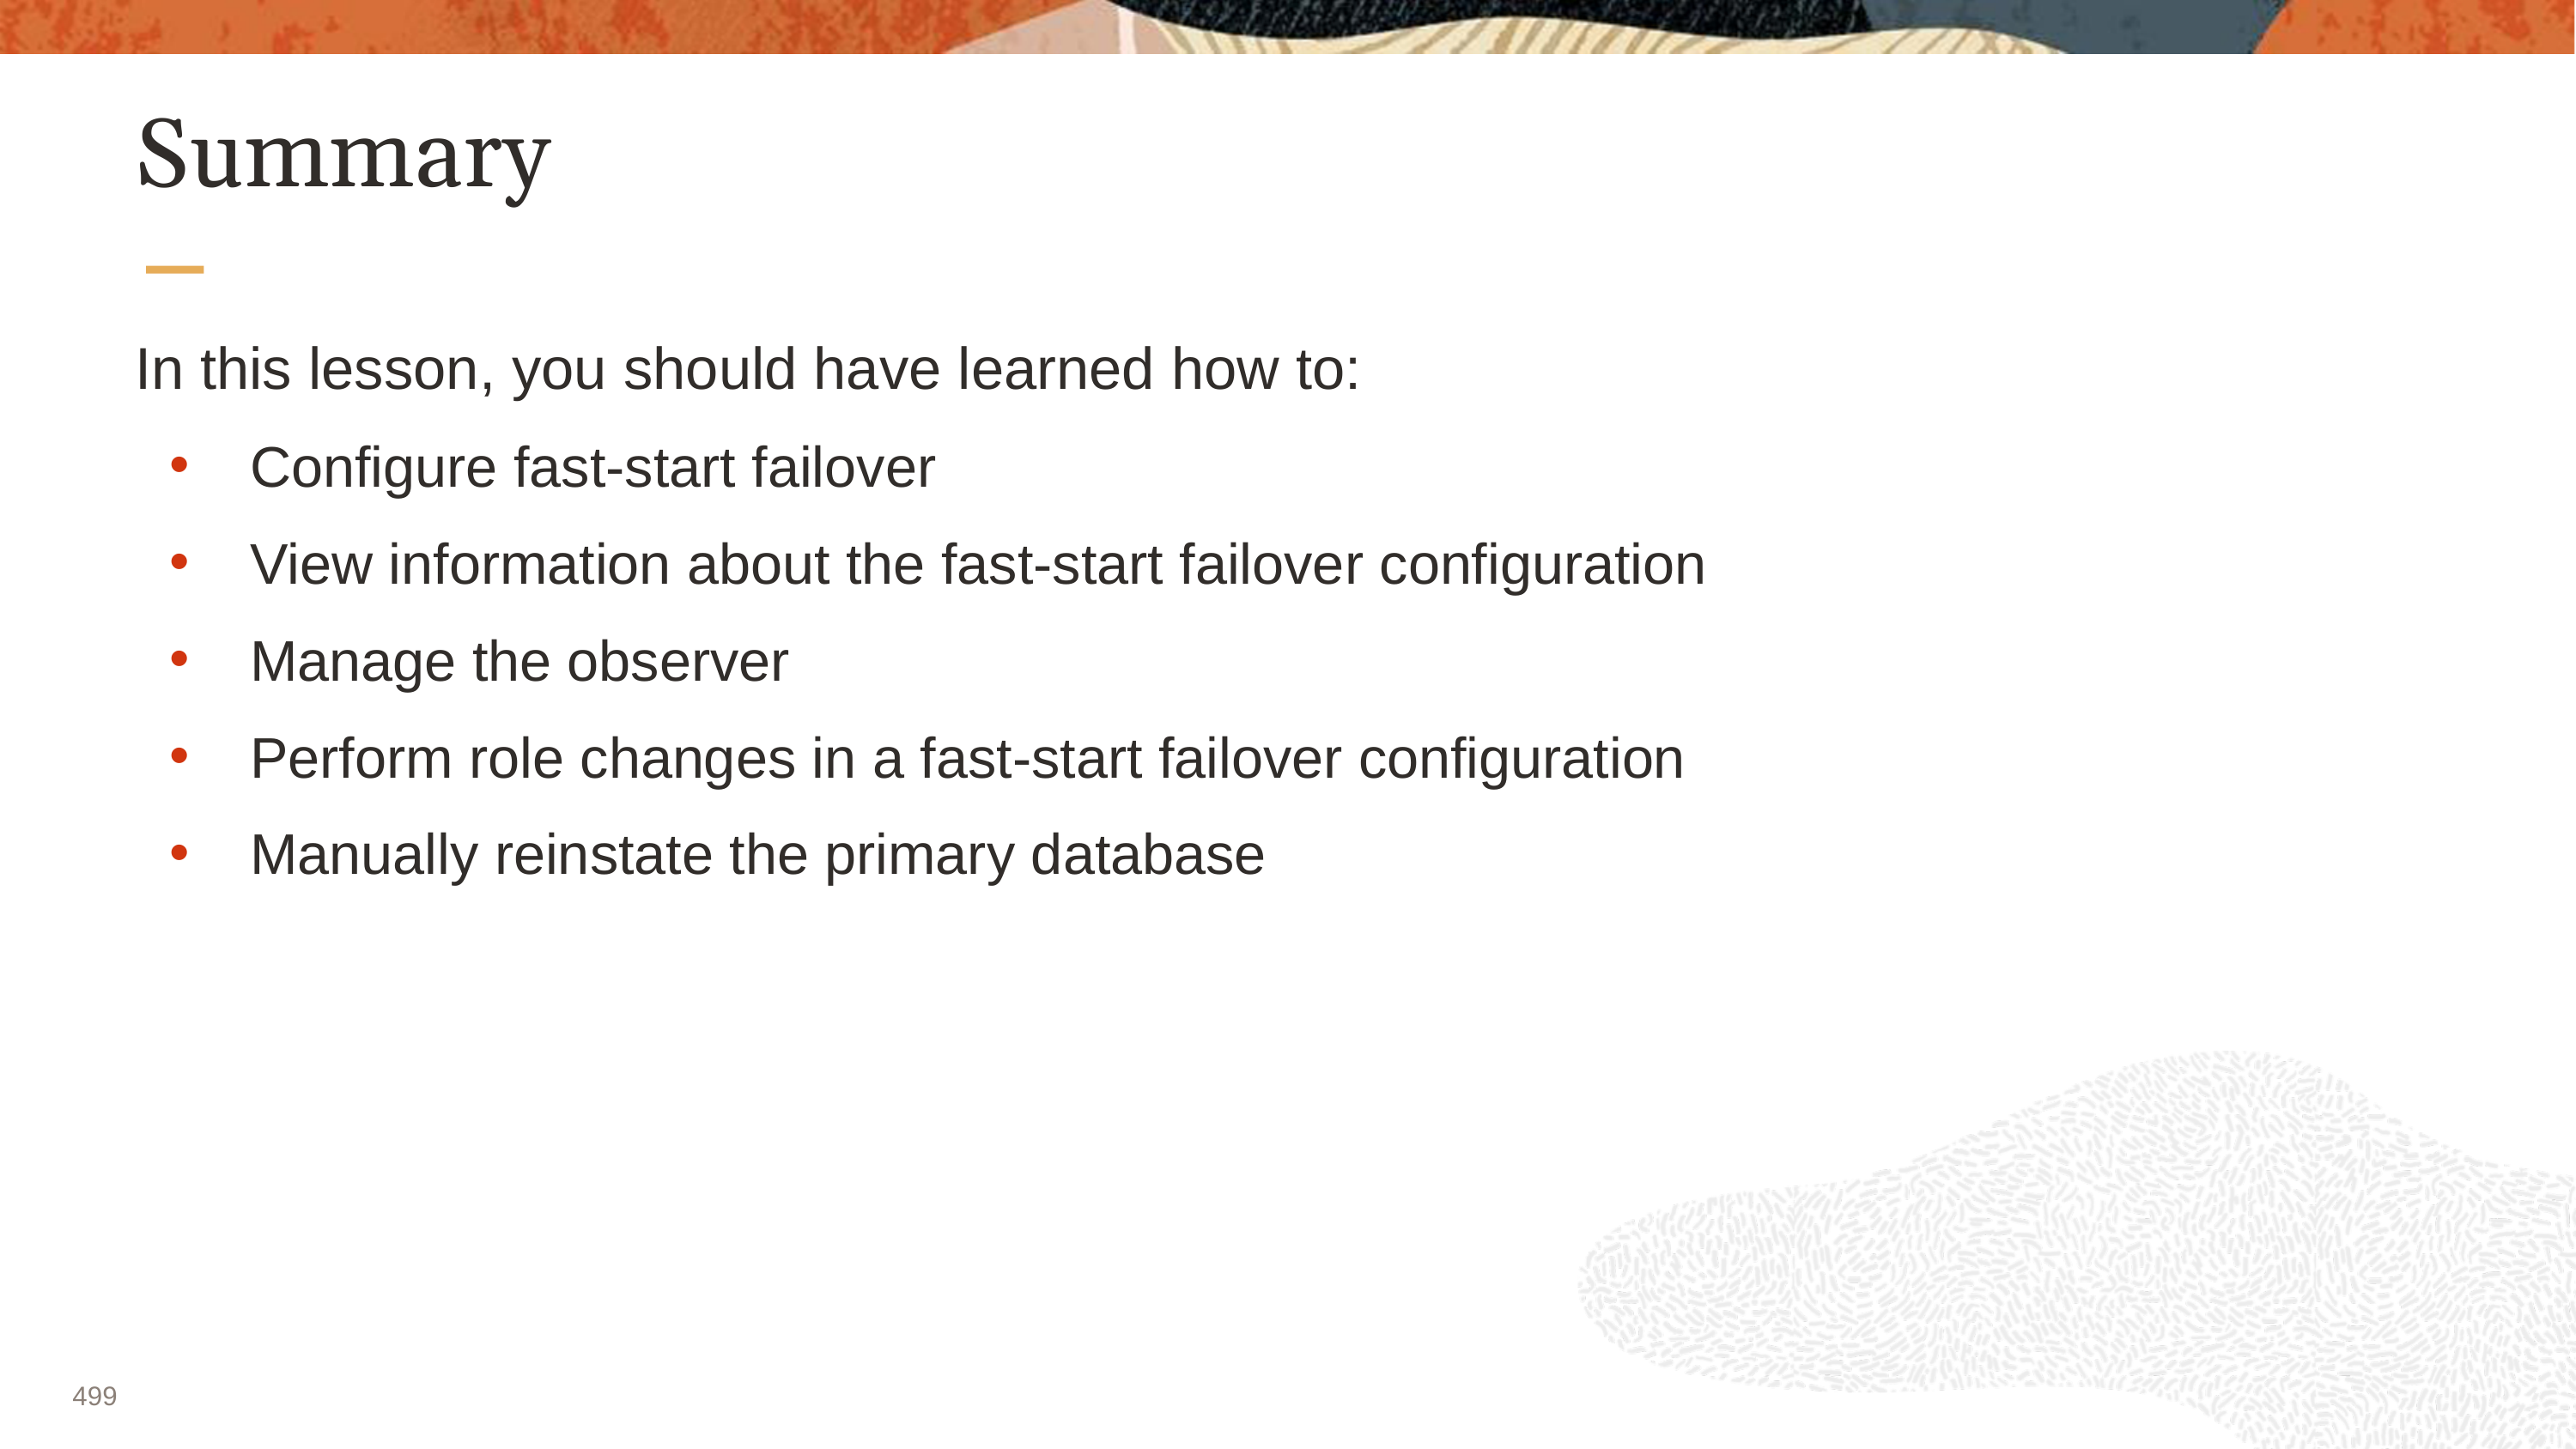

# Summary
In this lesson, you should have learned how to:
Configure fast-start failover
View information about the fast-start failover configuration
Manage the observer
Perform role changes in a fast-start failover configuration
Manually reinstate the primary database